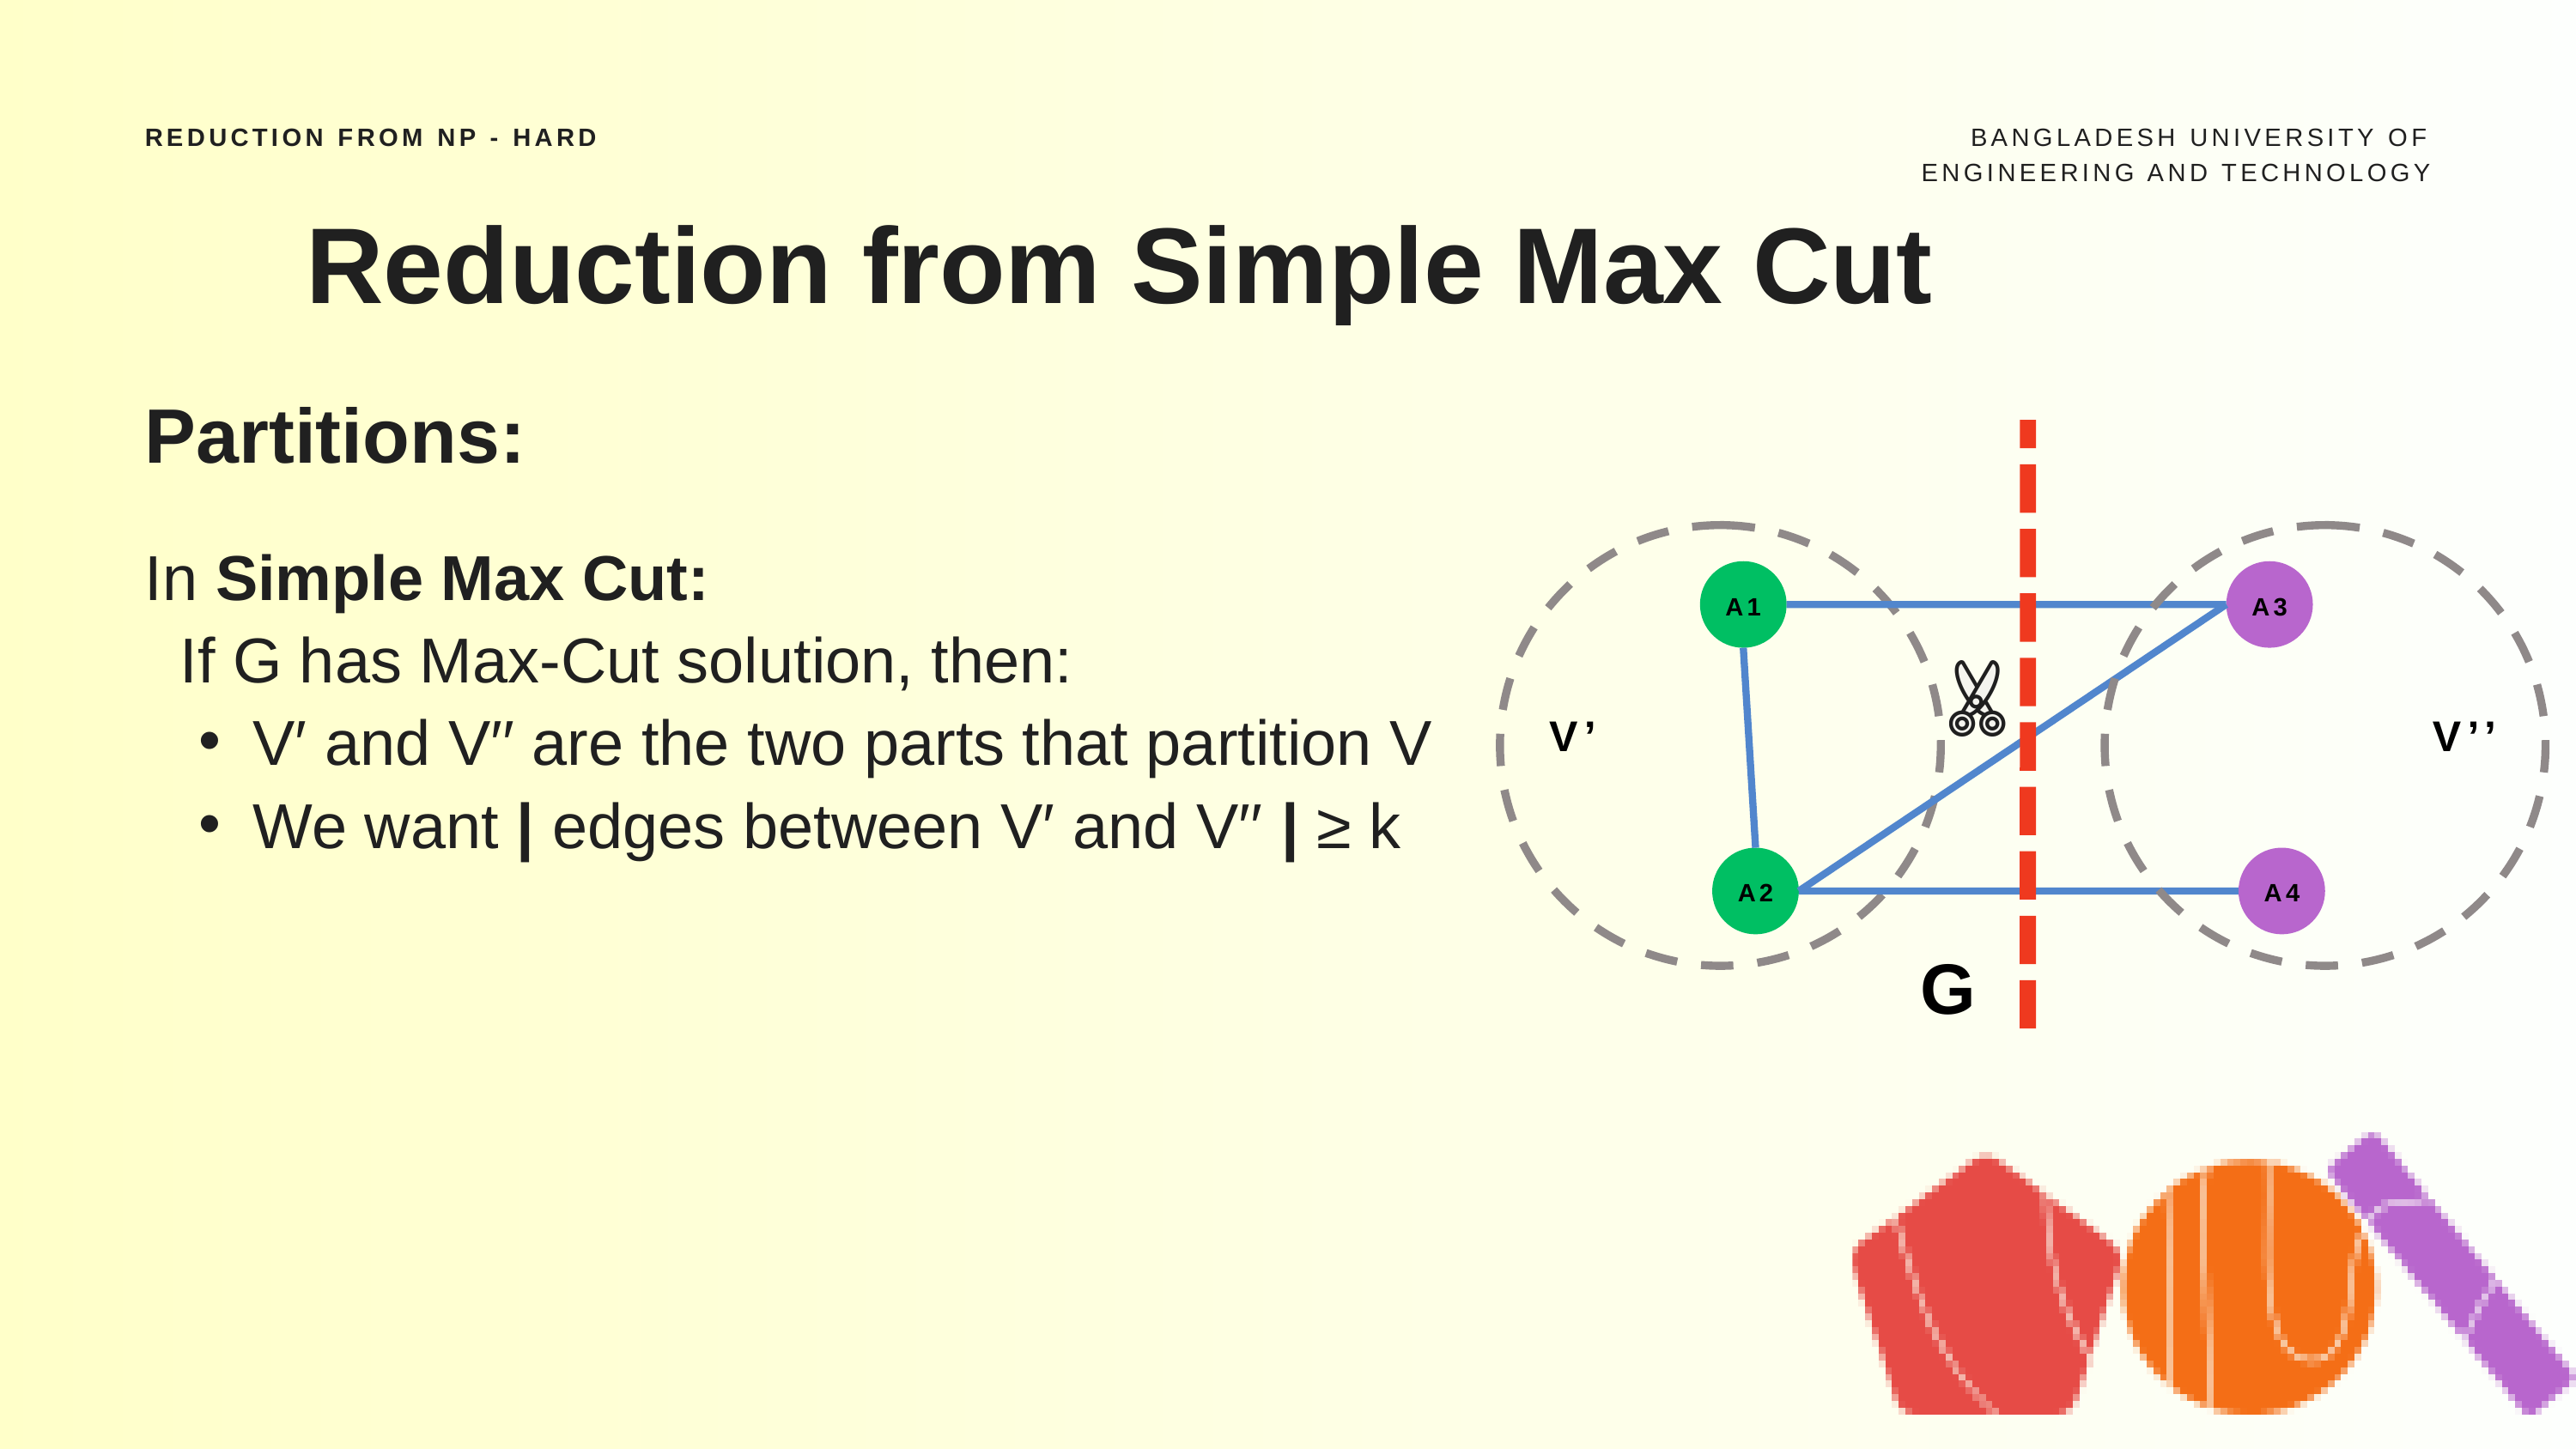

REDUCTION FROM NP - HARD
BANGLADESH UNIVERSITY OF ENGINEERING AND TECHNOLOGY
Reduction from Simple Max Cut
Partitions:

V’

V’’

A1

A3

A2

A4

G
In Simple Max Cut:
  If G has Max-Cut solution, then:
V′ and V′′ are the two parts that partition V
We want | edges between V′ and V′′ | ≥ k